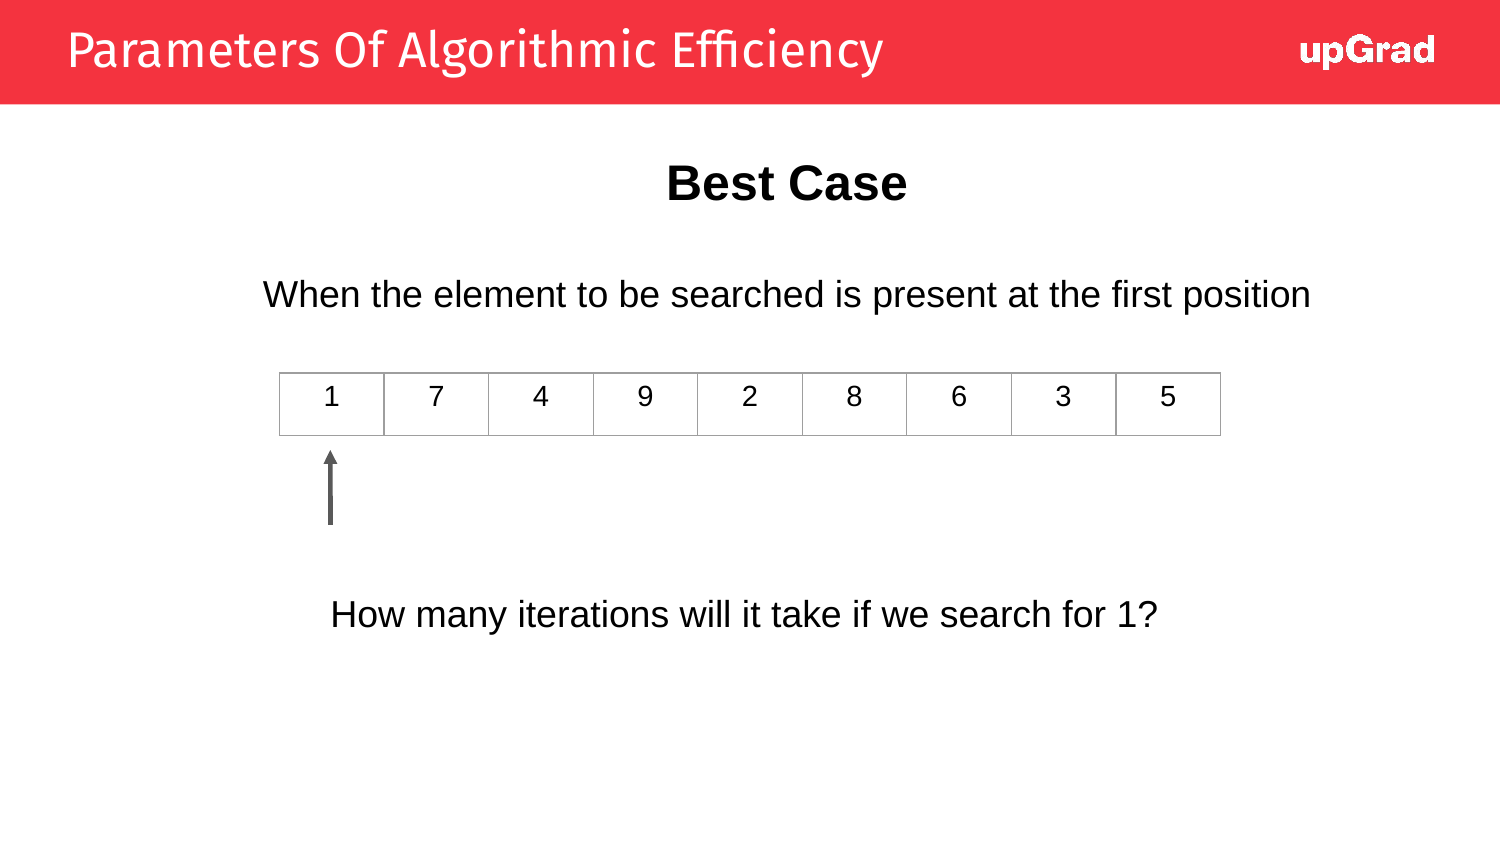

Parameters Of Algorithmic Efficiency

Best Case

When the element to be searched is present at the first position
| 1 | 7 | 4 | 9 | 2 | 8 | 6 | 3 | 5 |
| --- | --- | --- | --- | --- | --- | --- | --- | --- |

How many iterations will it take if we search for 1?